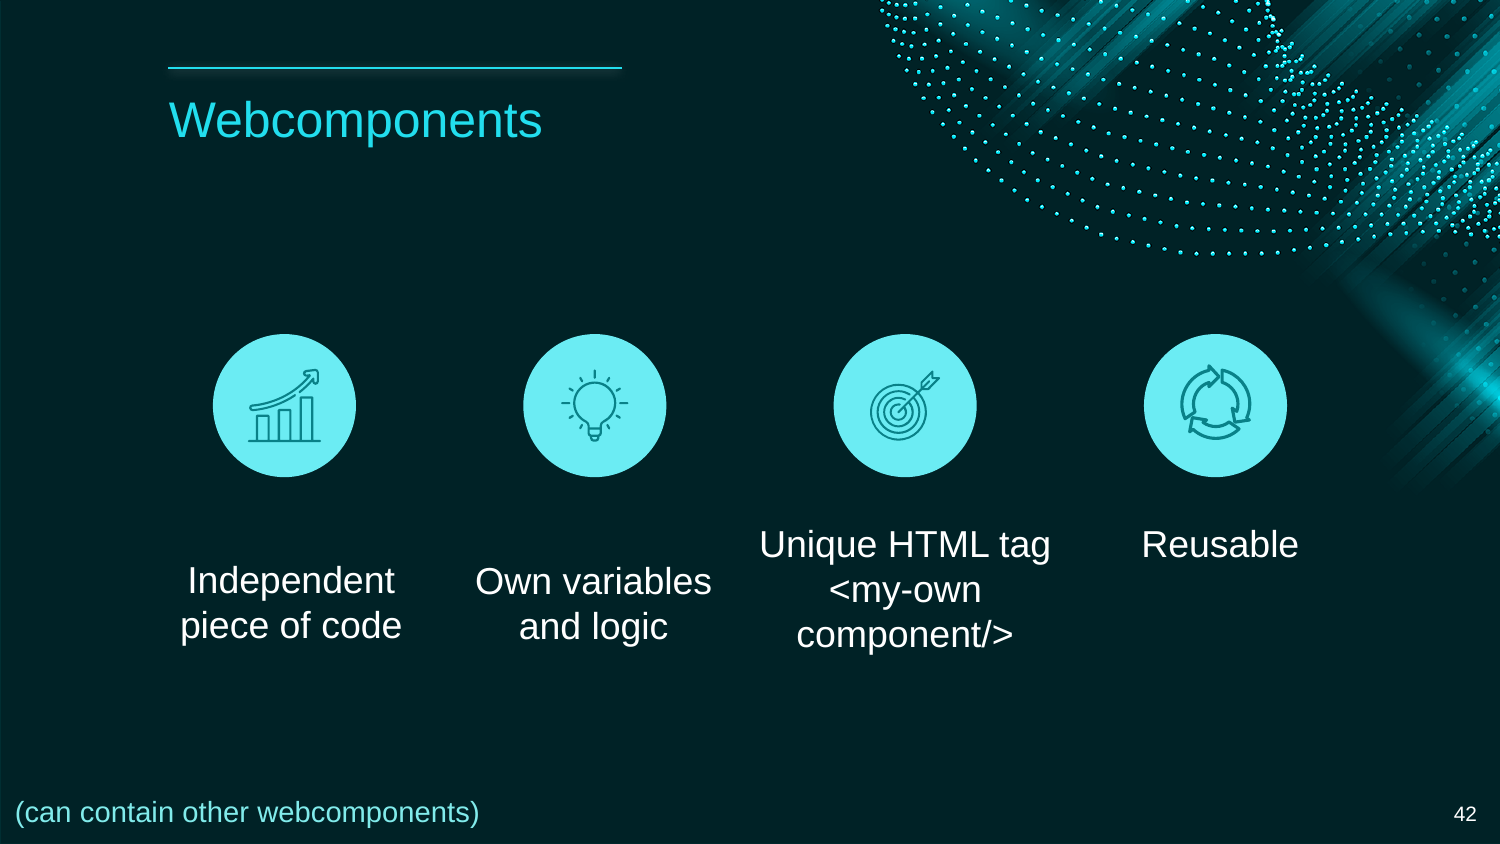

# Webcomponents

Reusable
Independent piece of code
Unique HTML tag <my-own
component/>
Own variables and logic
(can contain other webcomponents)